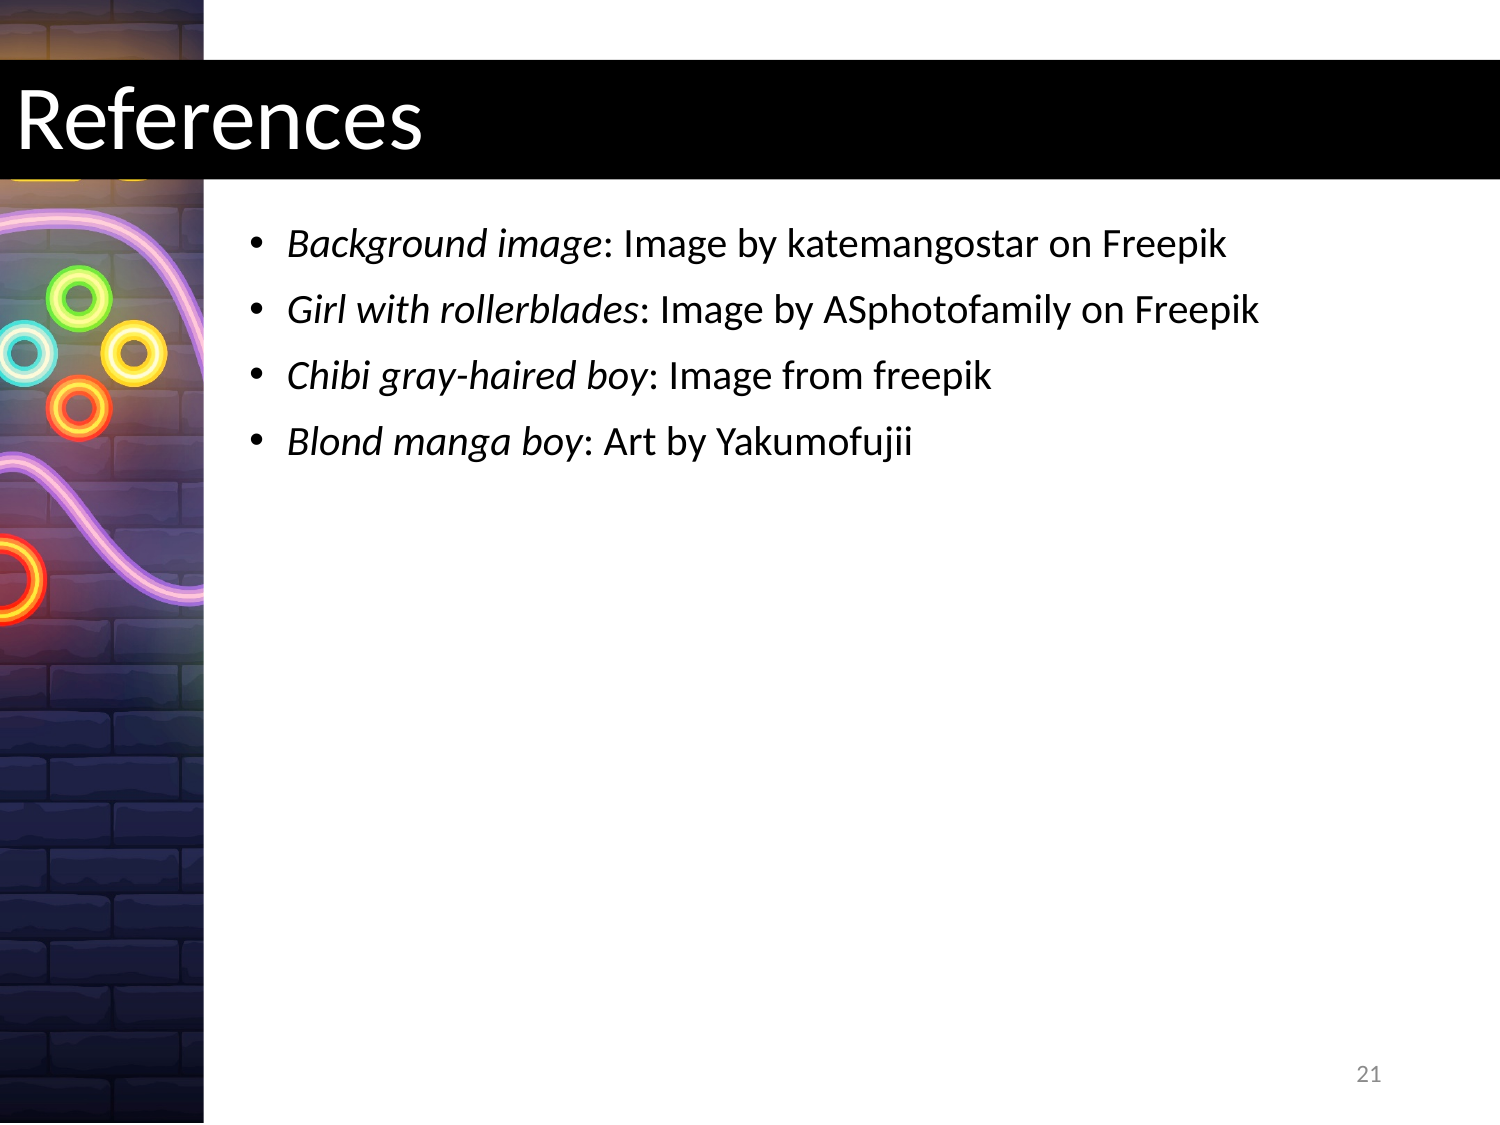

# References
Background image: Image by katemangostar on Freepik
Girl with rollerblades: Image by ASphotofamily on Freepik
Chibi gray-haired boy: Image from freepik
Blond manga boy: Art by Yakumofujii
21